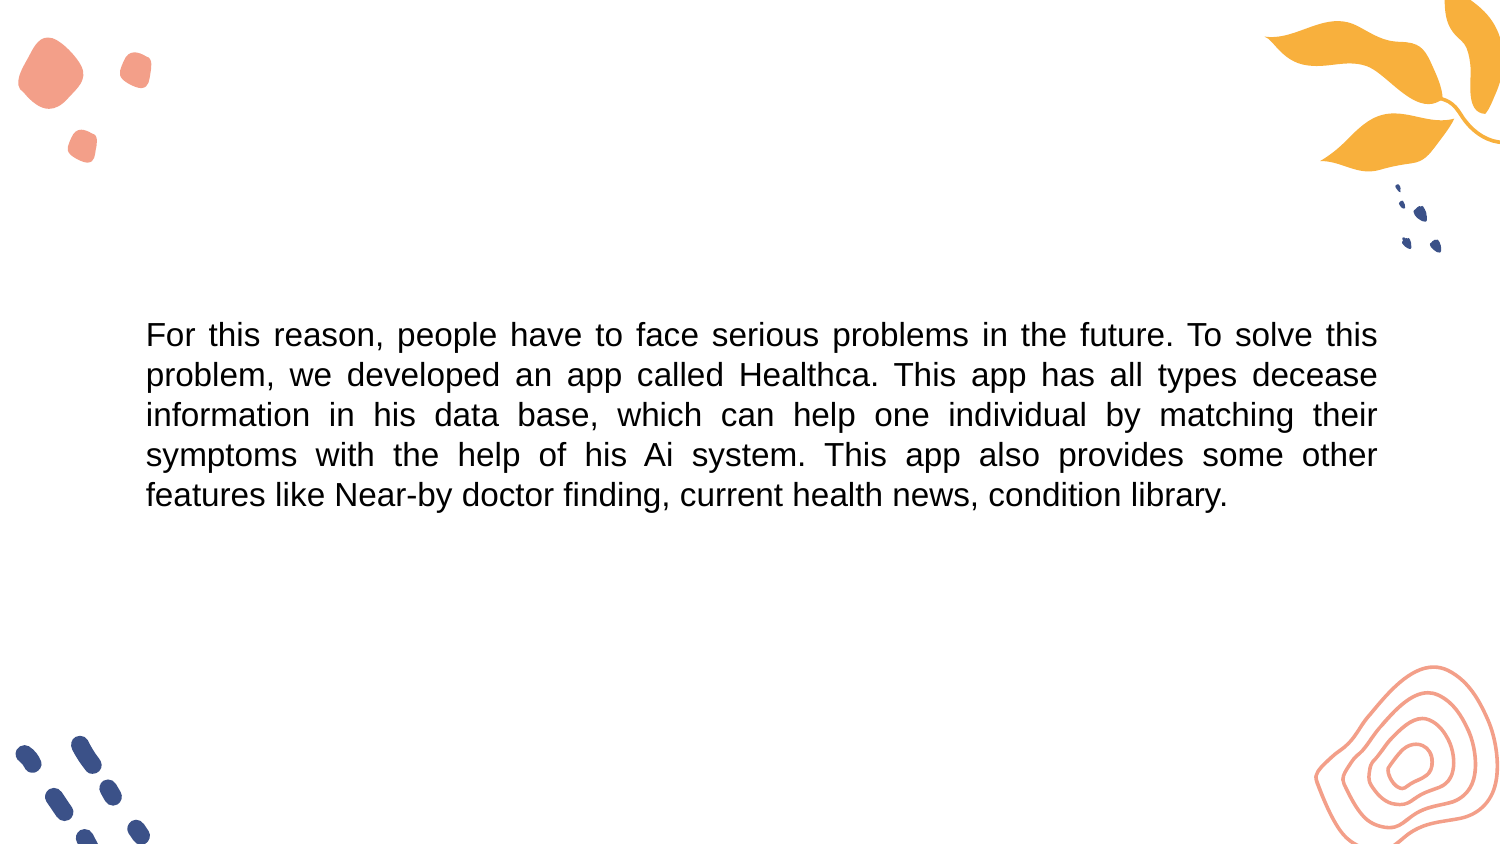

For this reason, people have to face serious problems in the future. To solve this problem, we developed an app called Healthca. This app has all types decease information in his data base, which can help one individual by matching their symptoms with the help of his Ai system. This app also provides some other features like Near-by doctor finding, current health news, condition library.